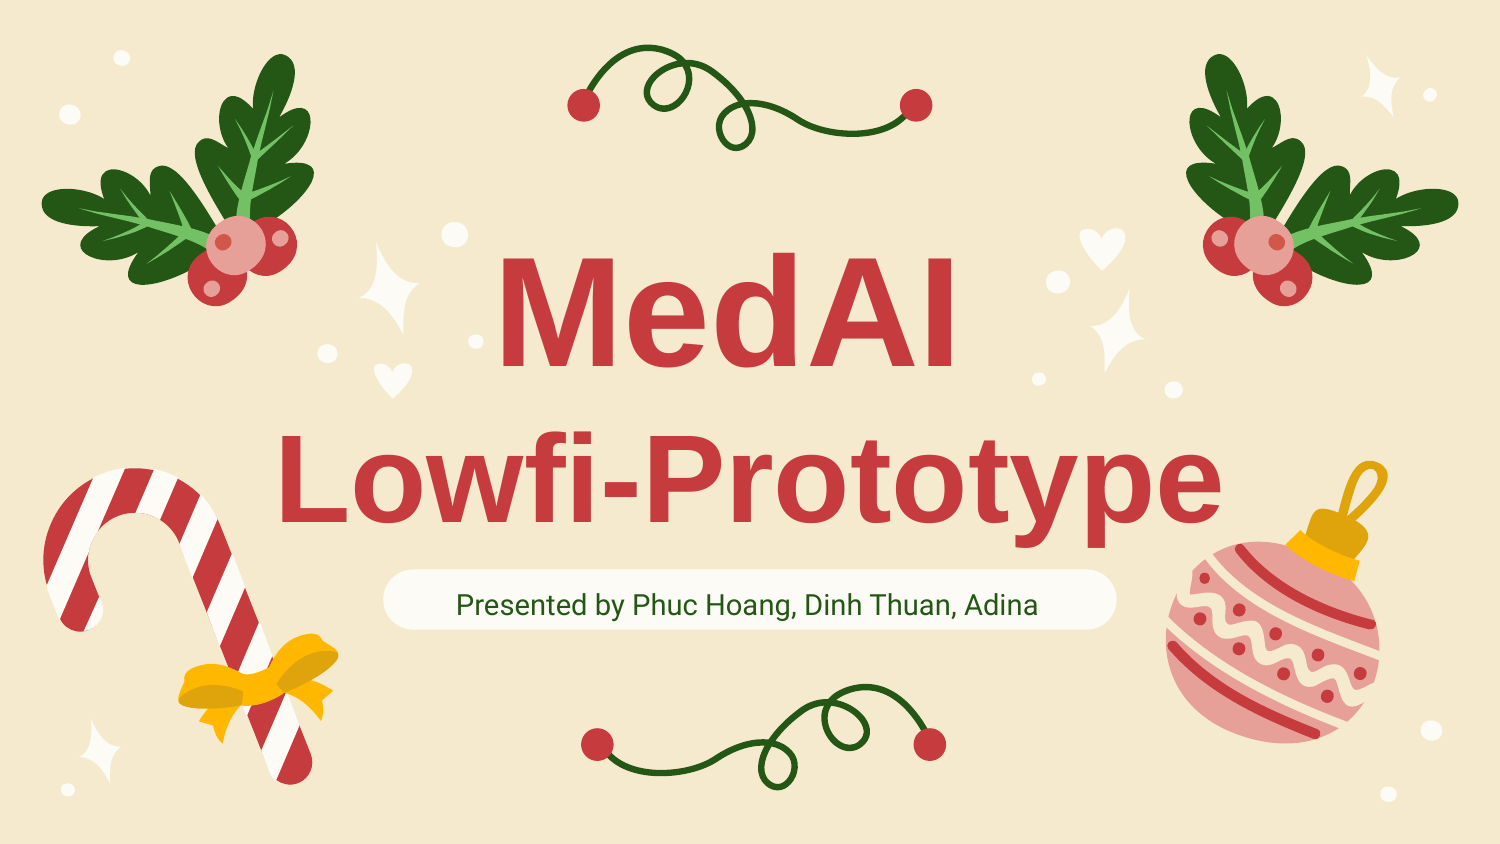

# MedAI Lowfi-Prototype

Presented by Phuc Hoang, Dinh Thuan, Adina